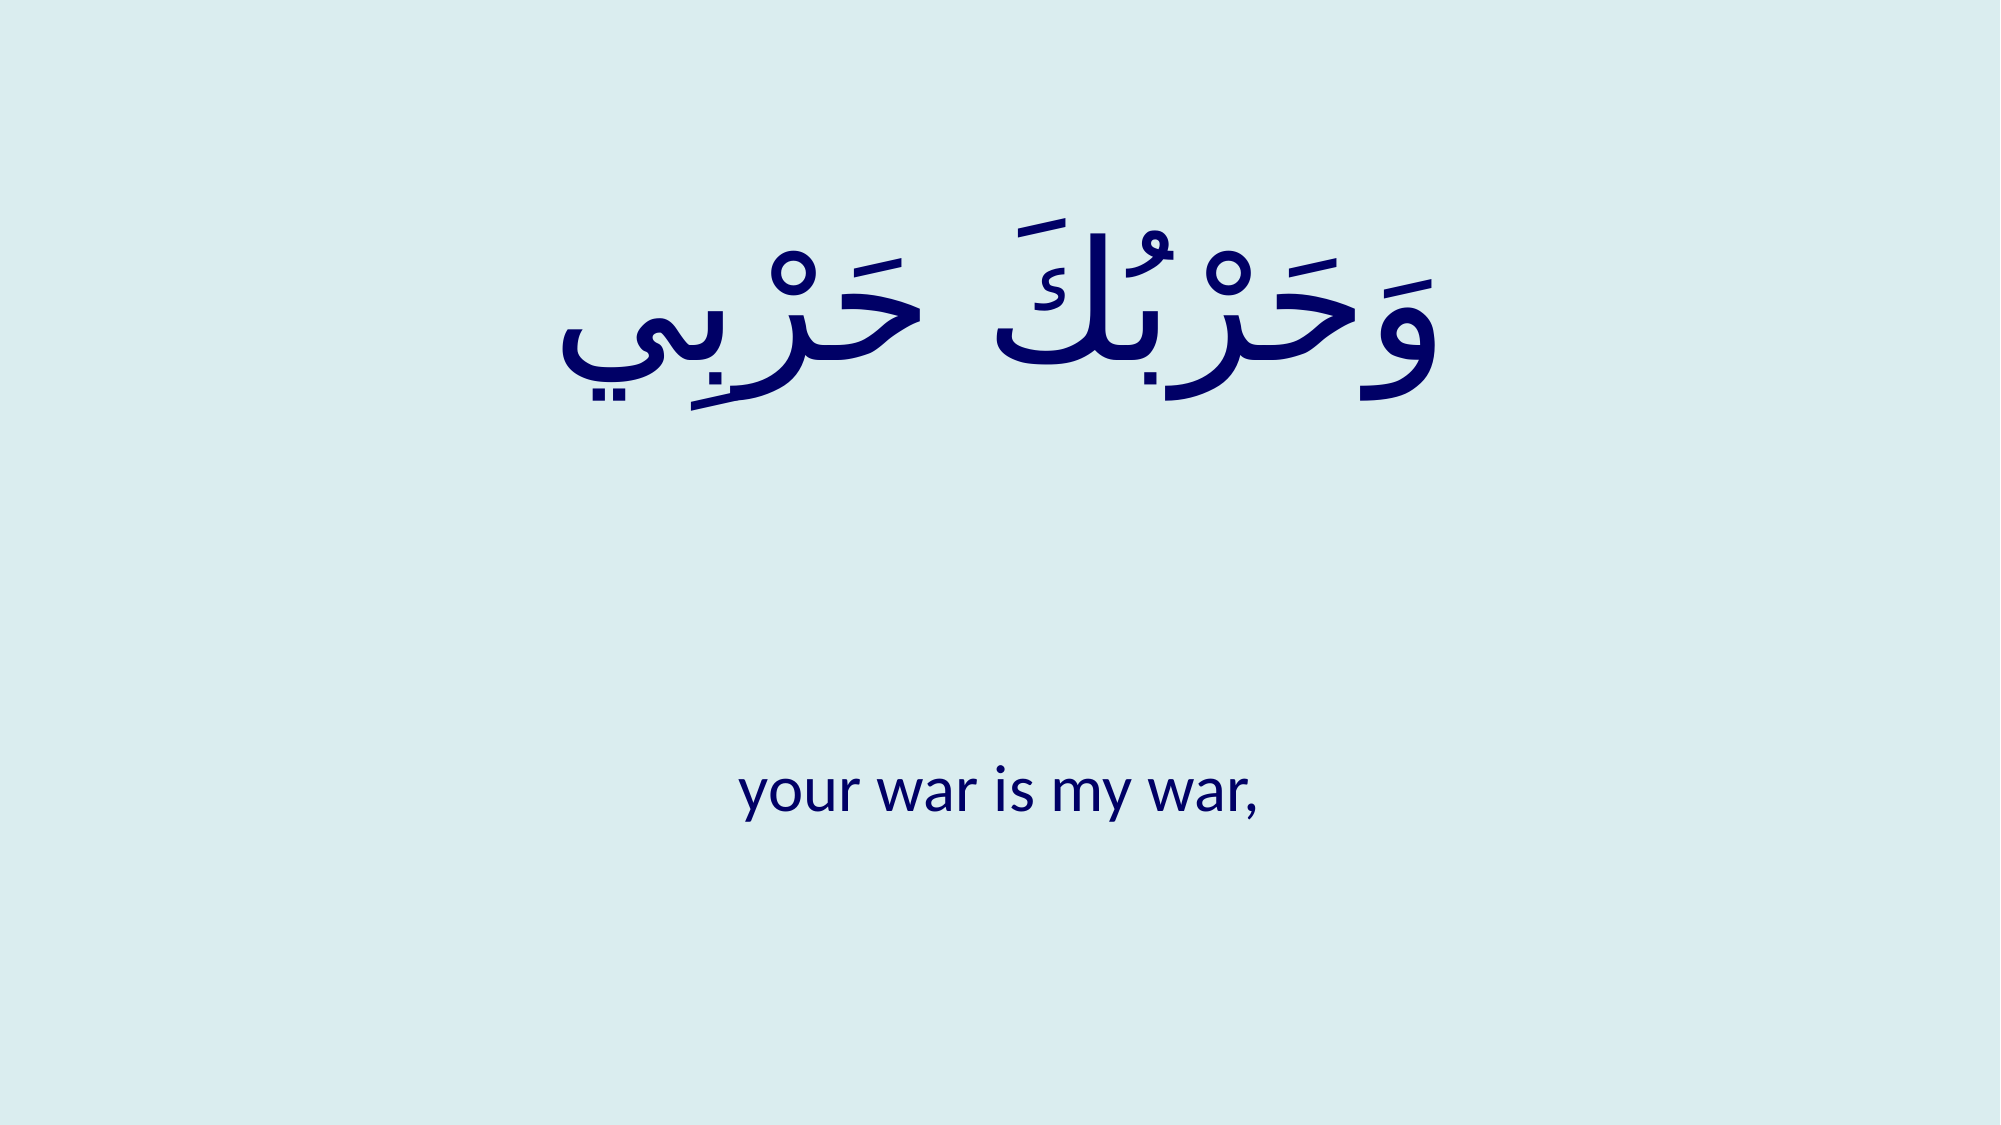

# وَحَرْبُكَ حَرْبِي
your war is my war,